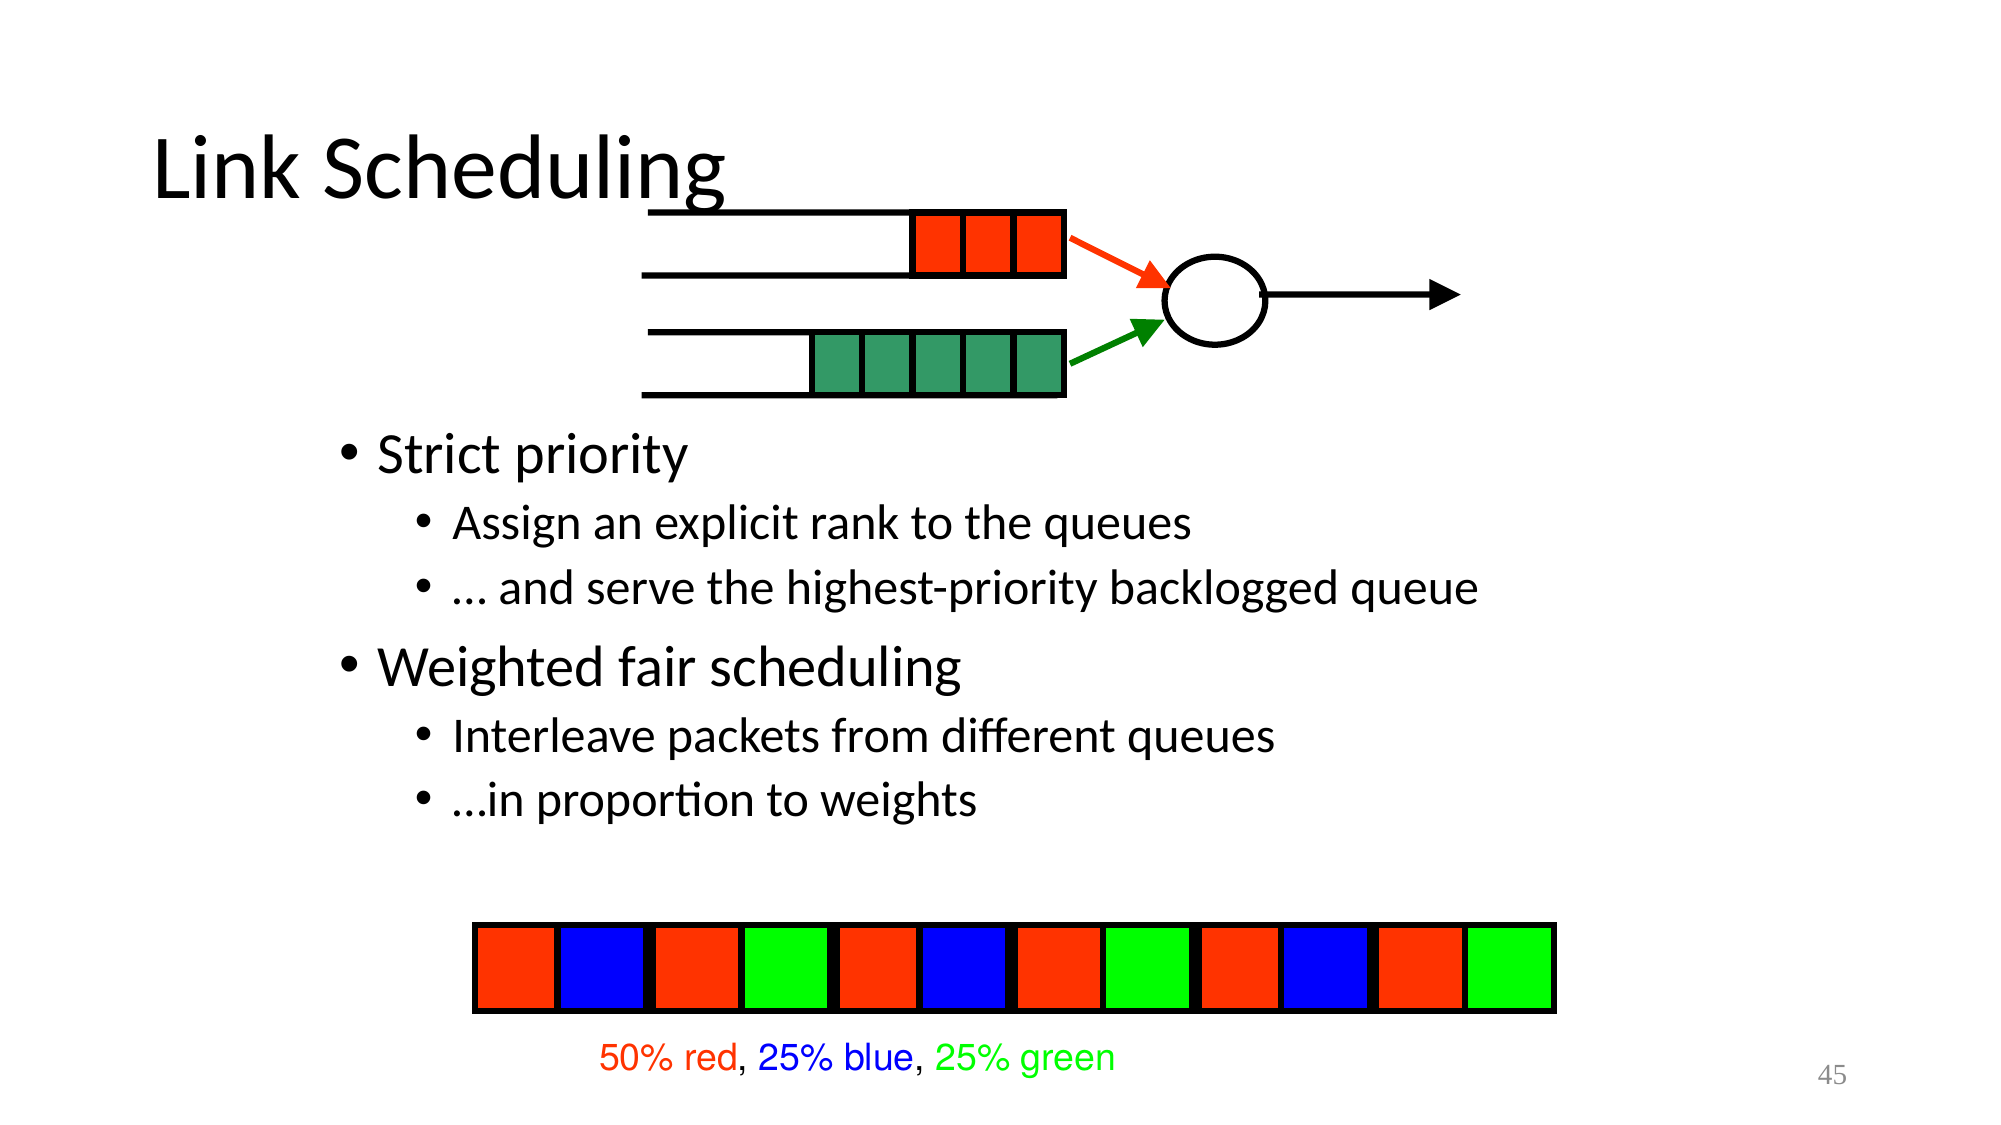

# Link Scheduling

Strict priority
Assign an explicit rank to the queues
… and serve the highest-priority backlogged queue
Weighted fair scheduling
Interleave packets from different queues
…in proportion to weights

50% red, 25% blue, 25% green
45